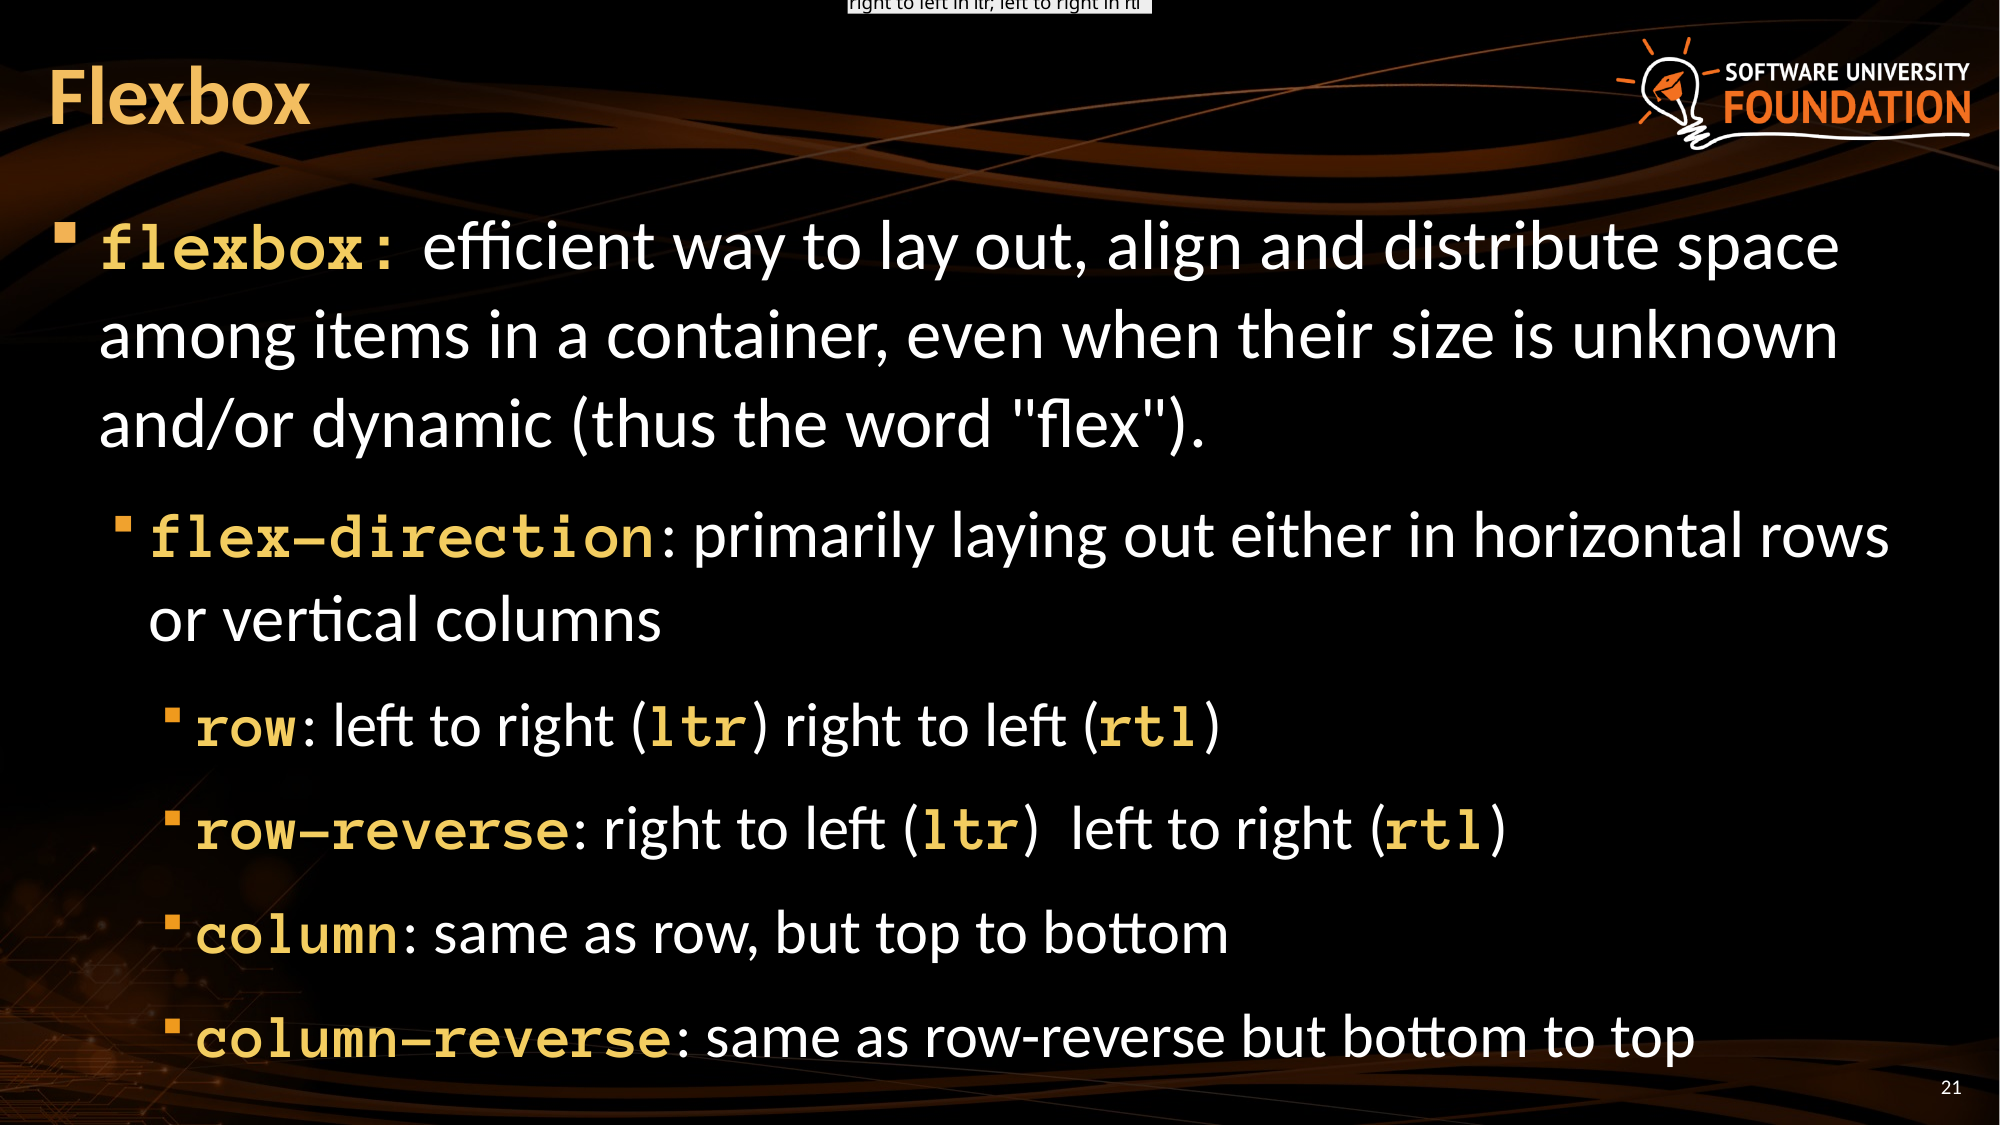

right to left in ltr; left to right in rtl
# Flexbox
flexbox: efficient way to lay out, align and distribute space among items in a container, even when their size is unknown and/or dynamic (thus the word "flex").
flex-direction: primarily laying out either in horizontal rows or vertical columns
row: left to right (ltr) right to left (rtl)
row-reverse: right to left (ltr)  left to right (rtl)
column: same as row, but top to bottom
column-reverse: same as row-reverse but bottom to top
21